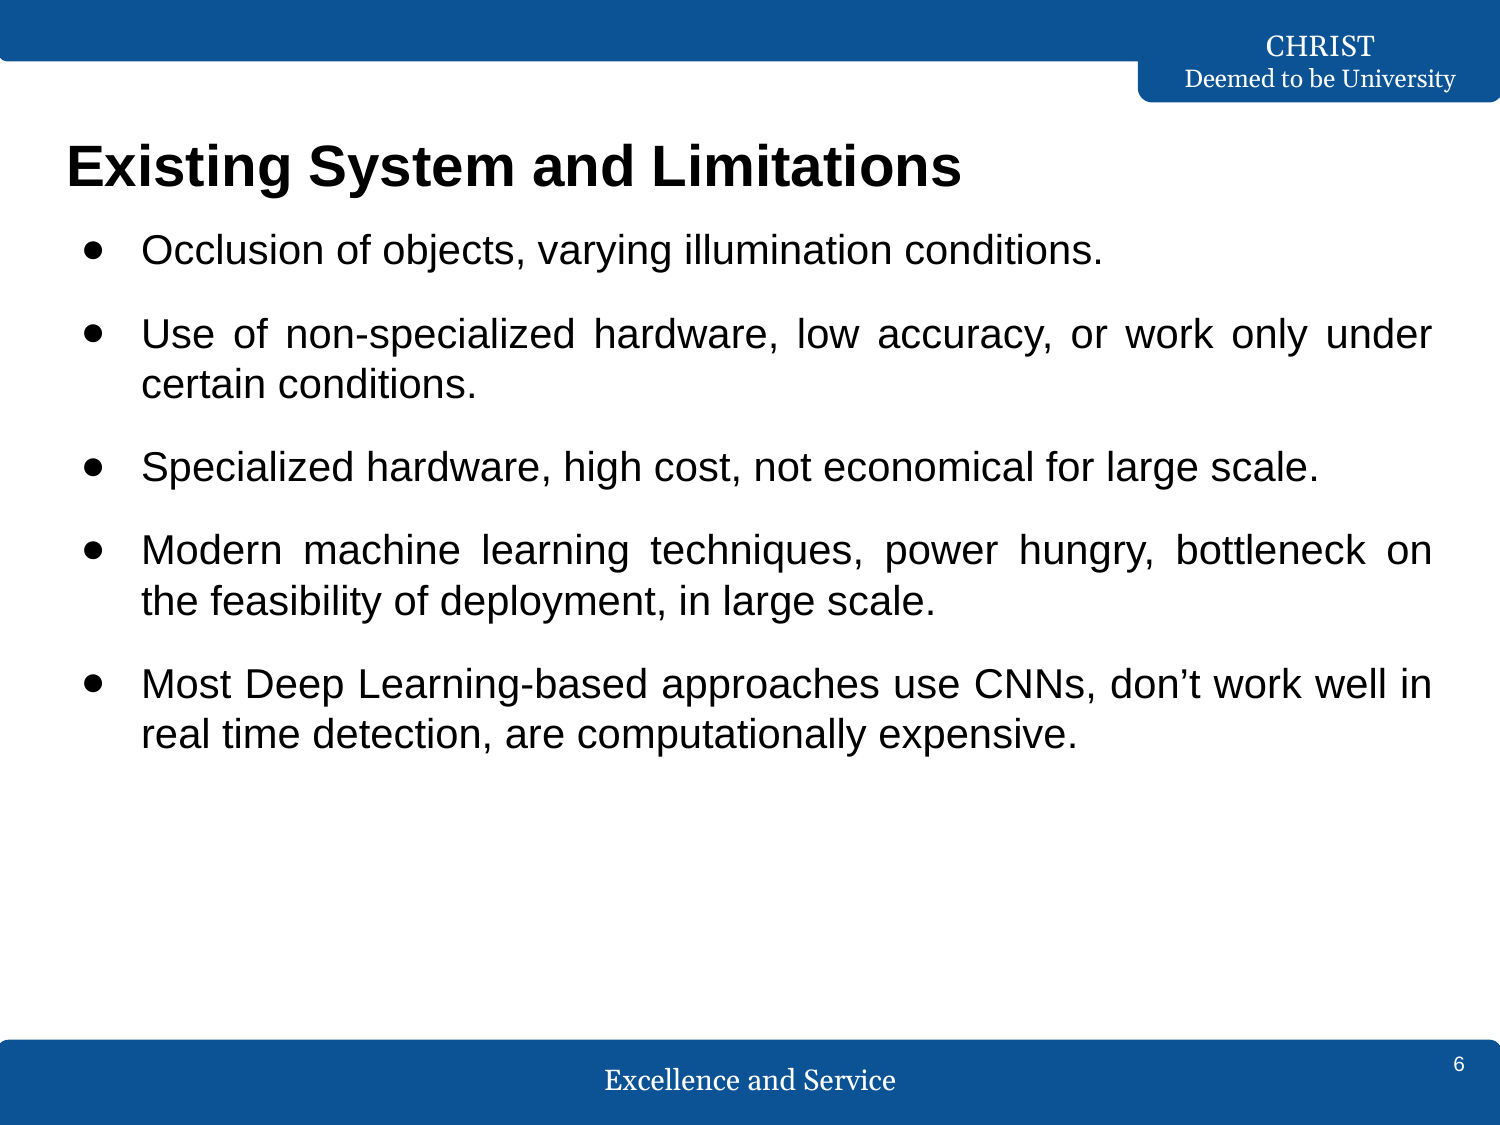

# Existing System and Limitations
Occlusion of objects, varying illumination conditions.
Use of non-specialized hardware, low accuracy, or work only under certain conditions.
Specialized hardware, high cost, not economical for large scale.
Modern machine learning techniques, power hungry, bottleneck on the feasibility of deployment, in large scale.
Most Deep Learning-based approaches use CNNs, don’t work well in real time detection, are computationally expensive.
6